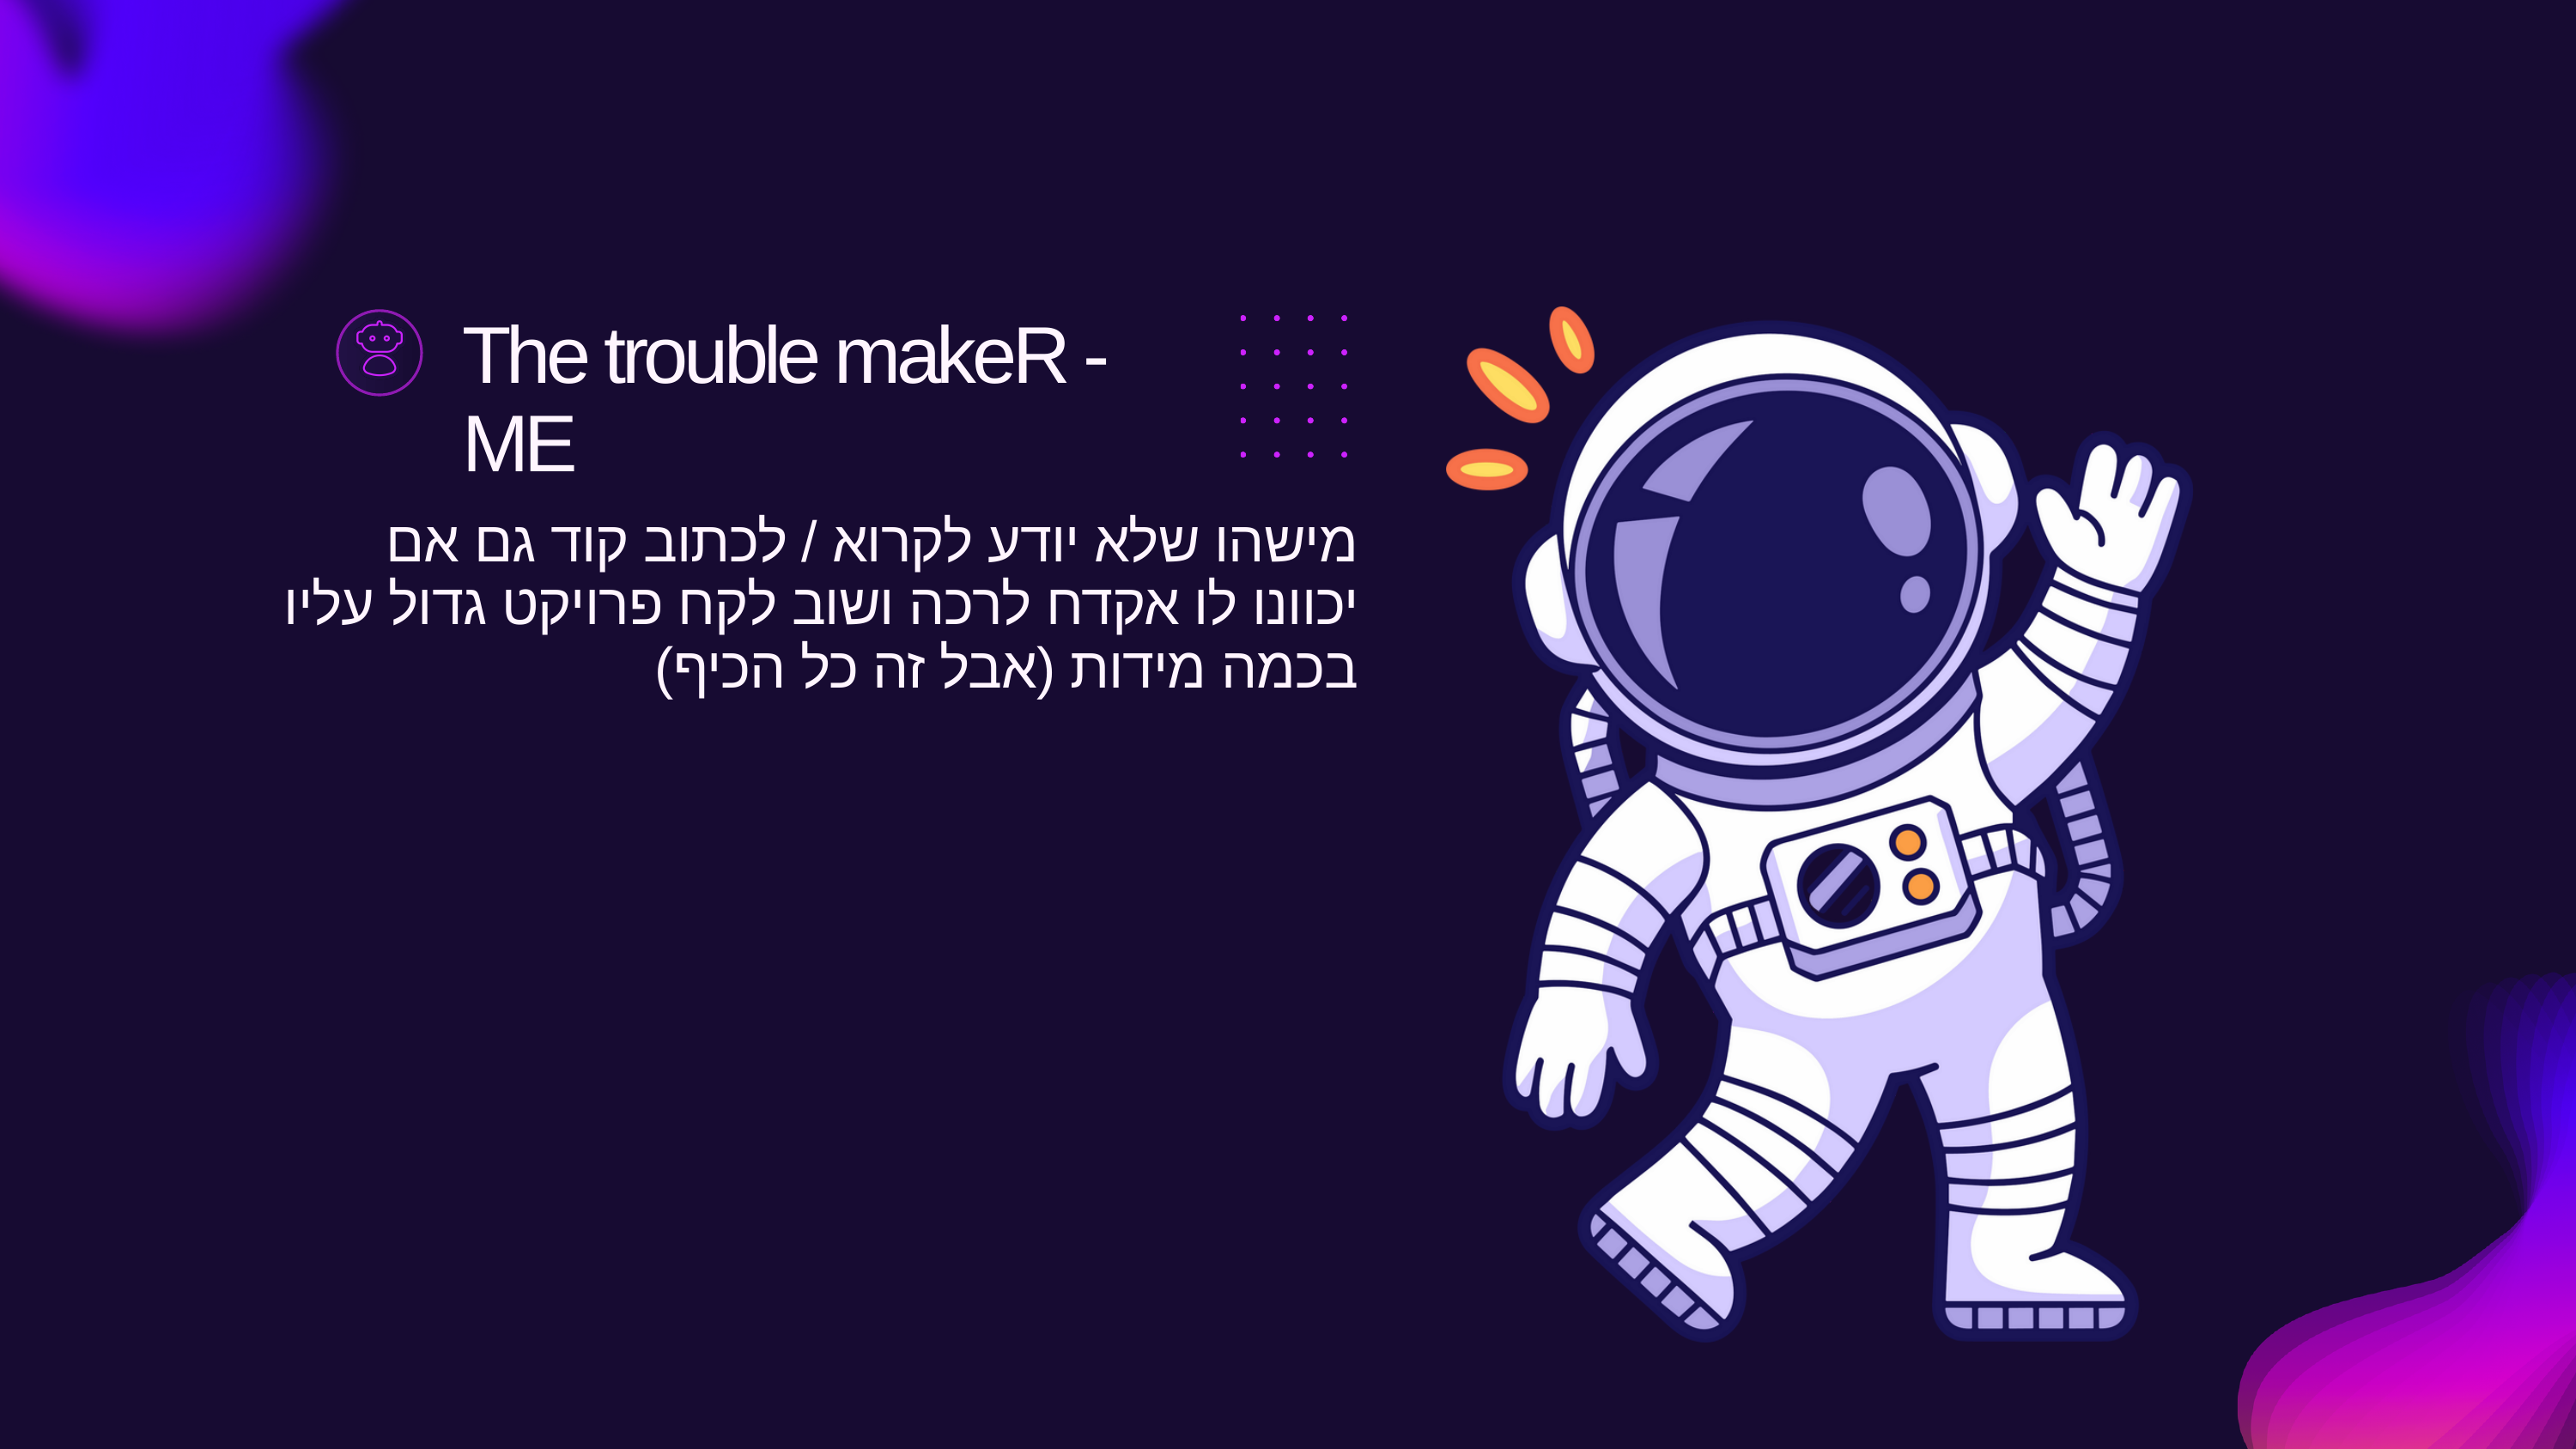

The trouble makeR - ME

מישהו שלא יודע לקרוא / לכתוב קוד גם אם יכוונו לו אקדח לרכה ושוב לקח פרויקט גדול עליו בכמה מידות (אבל זה כל הכיף)